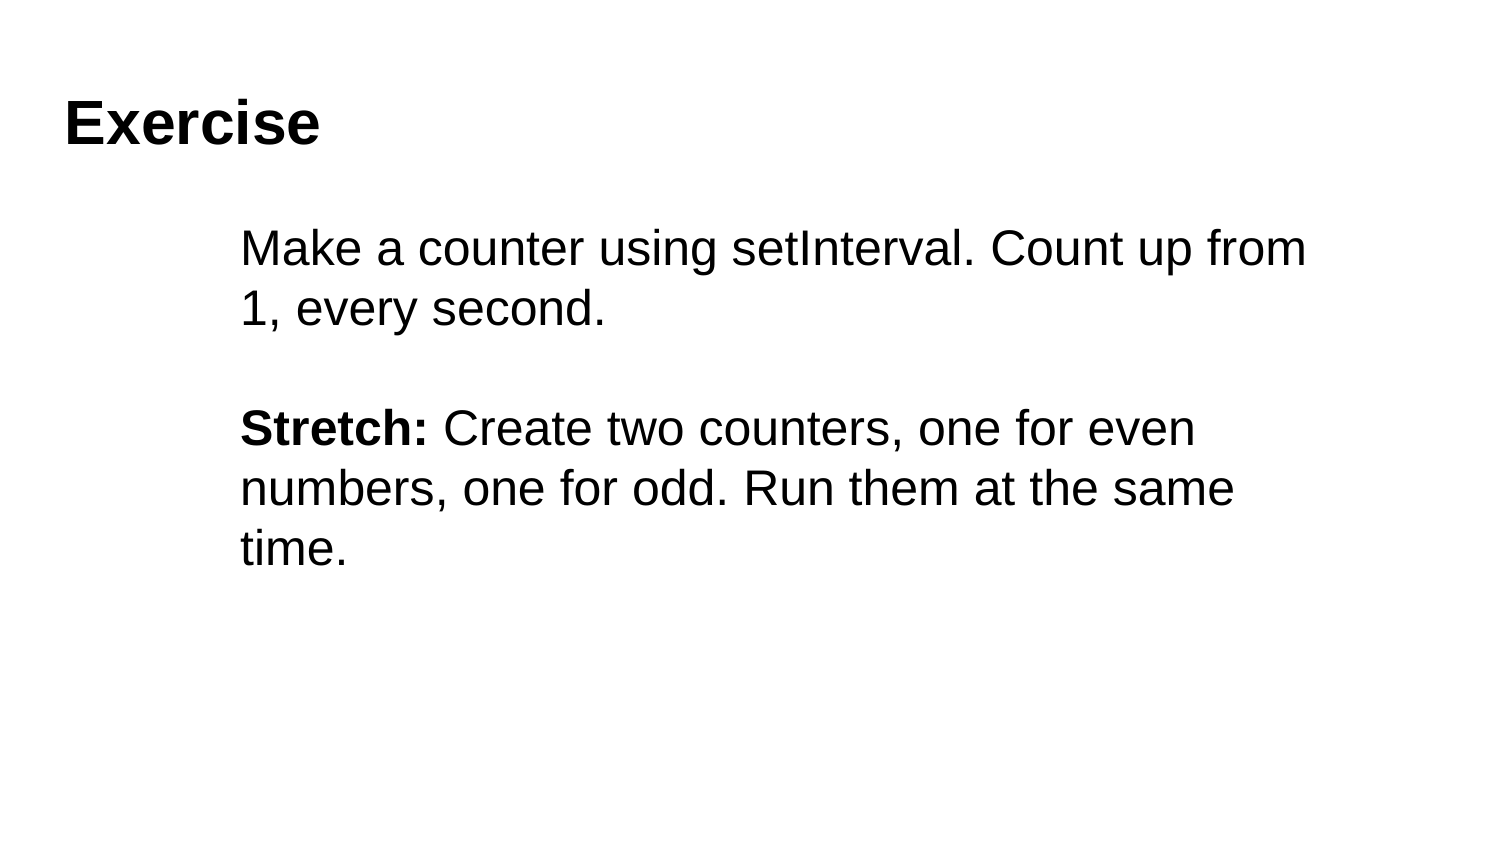

# Exercise
Make a counter using setInterval. Count up from 1, every second.

Stretch: Create two counters, one for even numbers, one for odd. Run them at the same time.